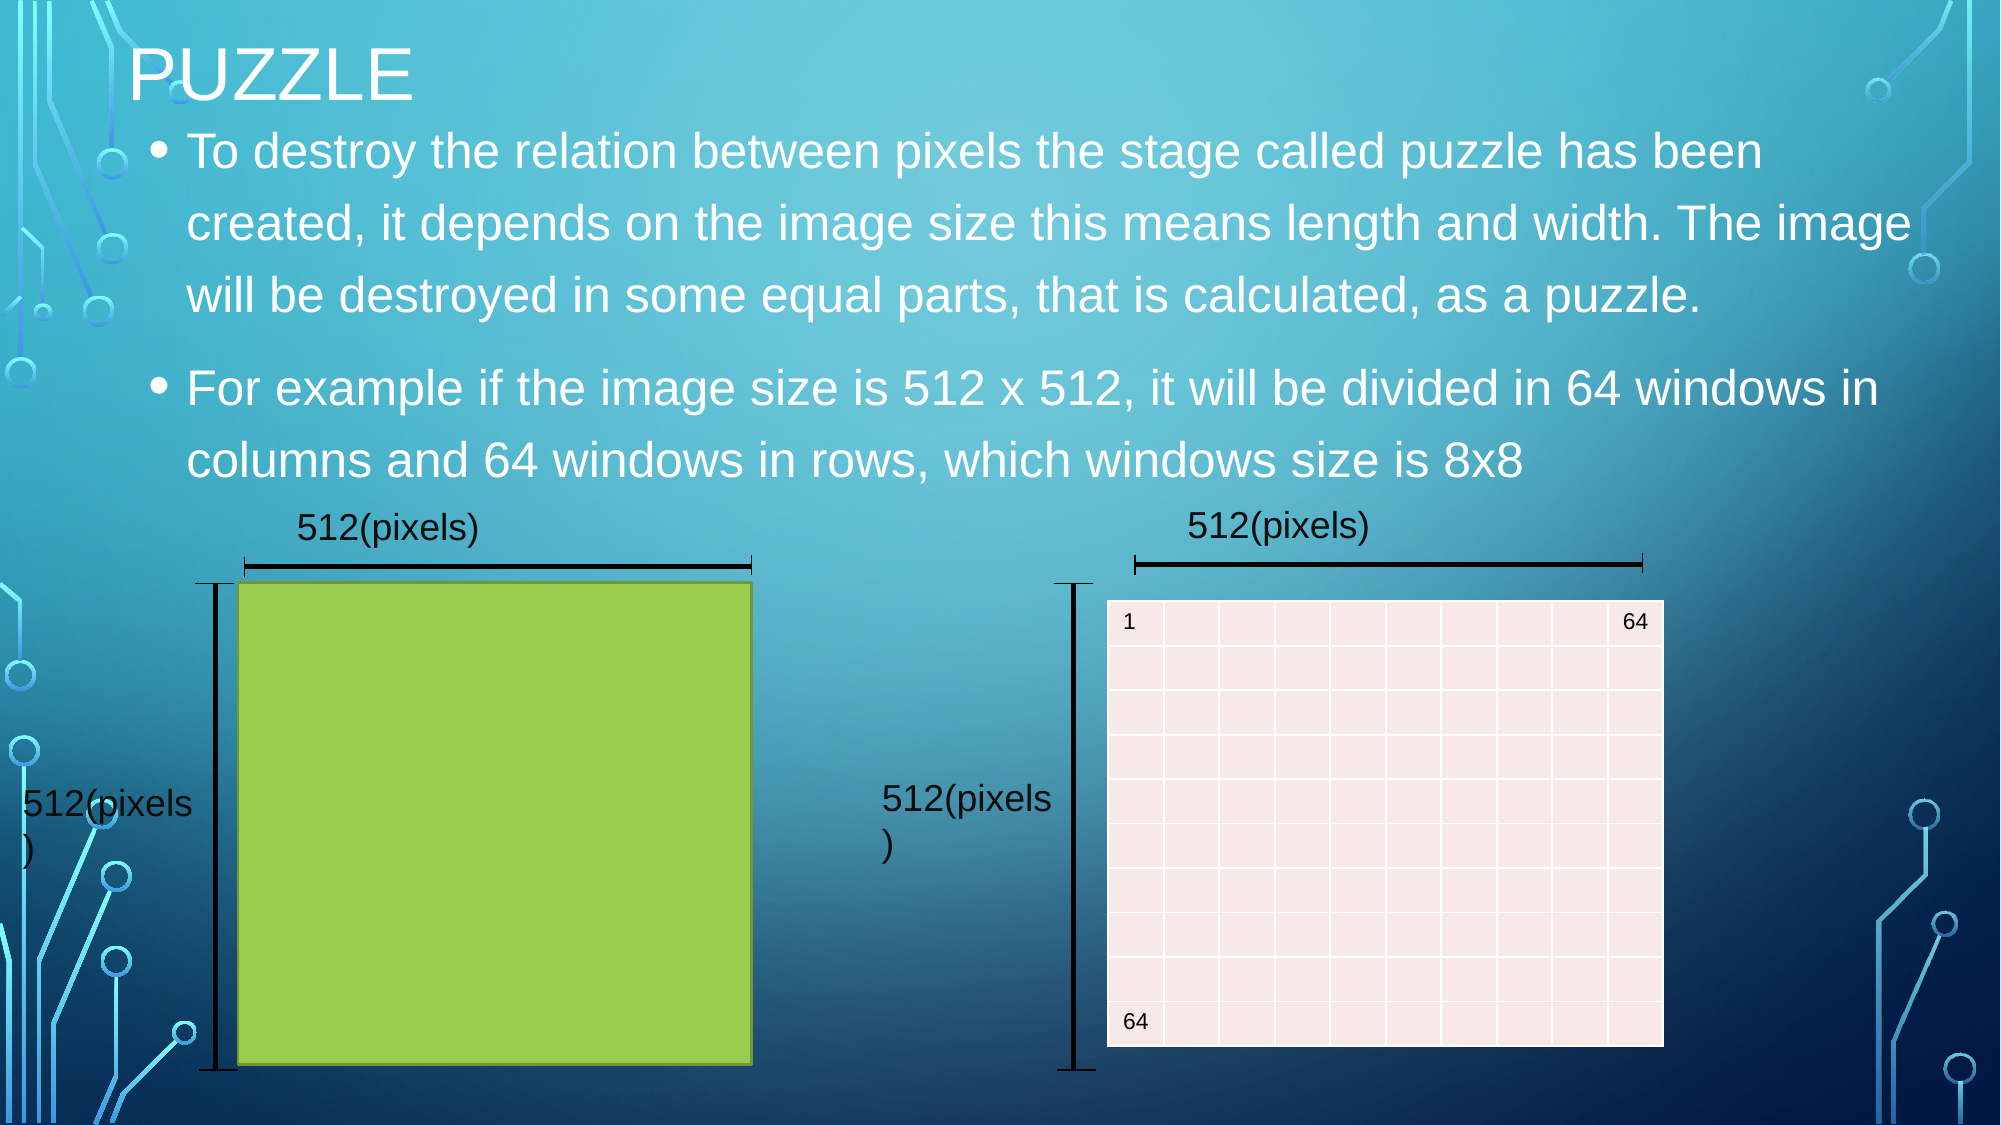

# Puzzle
To destroy the relation between pixels the stage called puzzle has been created, it depends on the image size this means length and width. The image will be destroyed in some equal parts, that is calculated, as a puzzle.
For example if the image size is 512 x 512, it will be divided in 64 windows in columns and 64 windows in rows, which windows size is 8x8
512(pixels)
512(pixels)

| 1 |  |  |  |  |  |  |  |  | 64 |
| --- | --- | --- | --- | --- | --- | --- | --- | --- | --- |
|  |  |  |  |  |  |  |  |  |  |
|  |  |  |  |  |  |  |  |  |  |
|  |  |  |  |  |  |  |  |  |  |
|  |  |  |  |  |  |  |  |  |  |
|  |  |  |  |  |  |  |  |  |  |
|  |  |  |  |  |  |  |  |  |  |
|  |  |  |  |  |  |  |  |  |  |
|  |  |  |  |  |  |  |  |  |  |
| 64 |  |  |  |  |  |  |  |  |  |
512(pixels)
512(pixels)